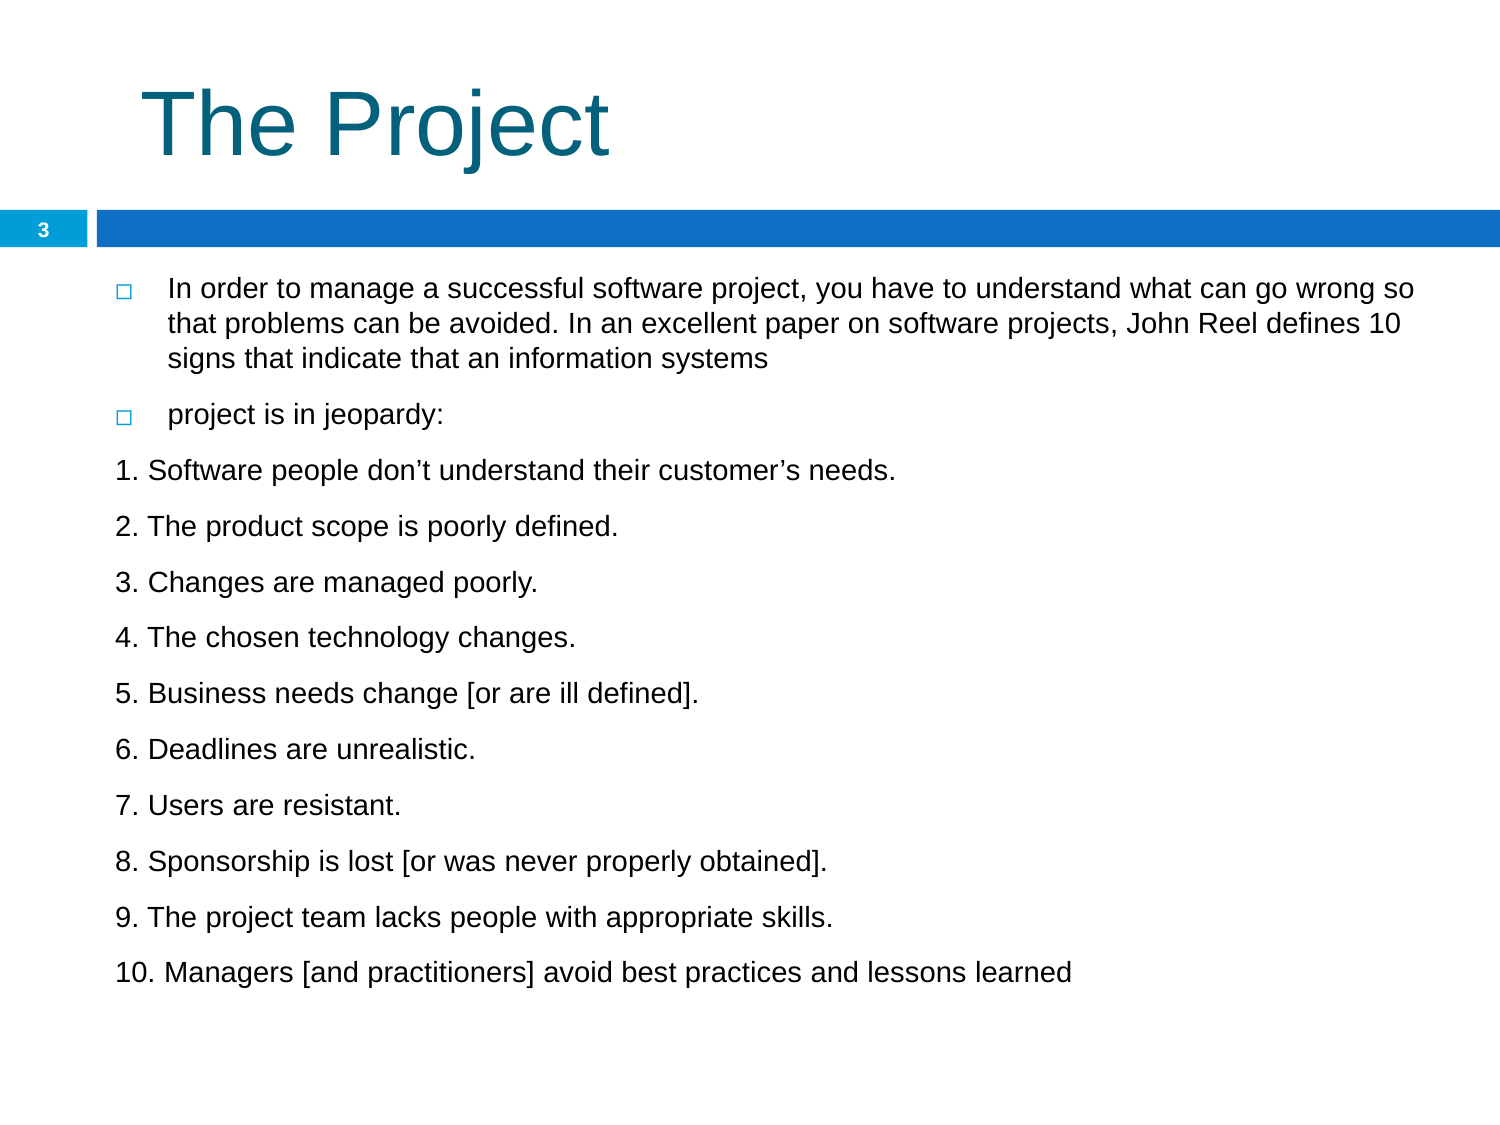

# The Project
3
In order to manage a successful software project, you have to understand what can go wrong so that problems can be avoided. In an excellent paper on software projects, John Reel defines 10 signs that indicate that an information systems
project is in jeopardy:
1. Software people don’t understand their customer’s needs.
2. The product scope is poorly defined.
3. Changes are managed poorly.
4. The chosen technology changes.
5. Business needs change [or are ill defined].
6. Deadlines are unrealistic.
7. Users are resistant.
8. Sponsorship is lost [or was never properly obtained].
9. The project team lacks people with appropriate skills.
10. Managers [and practitioners] avoid best practices and lessons learned